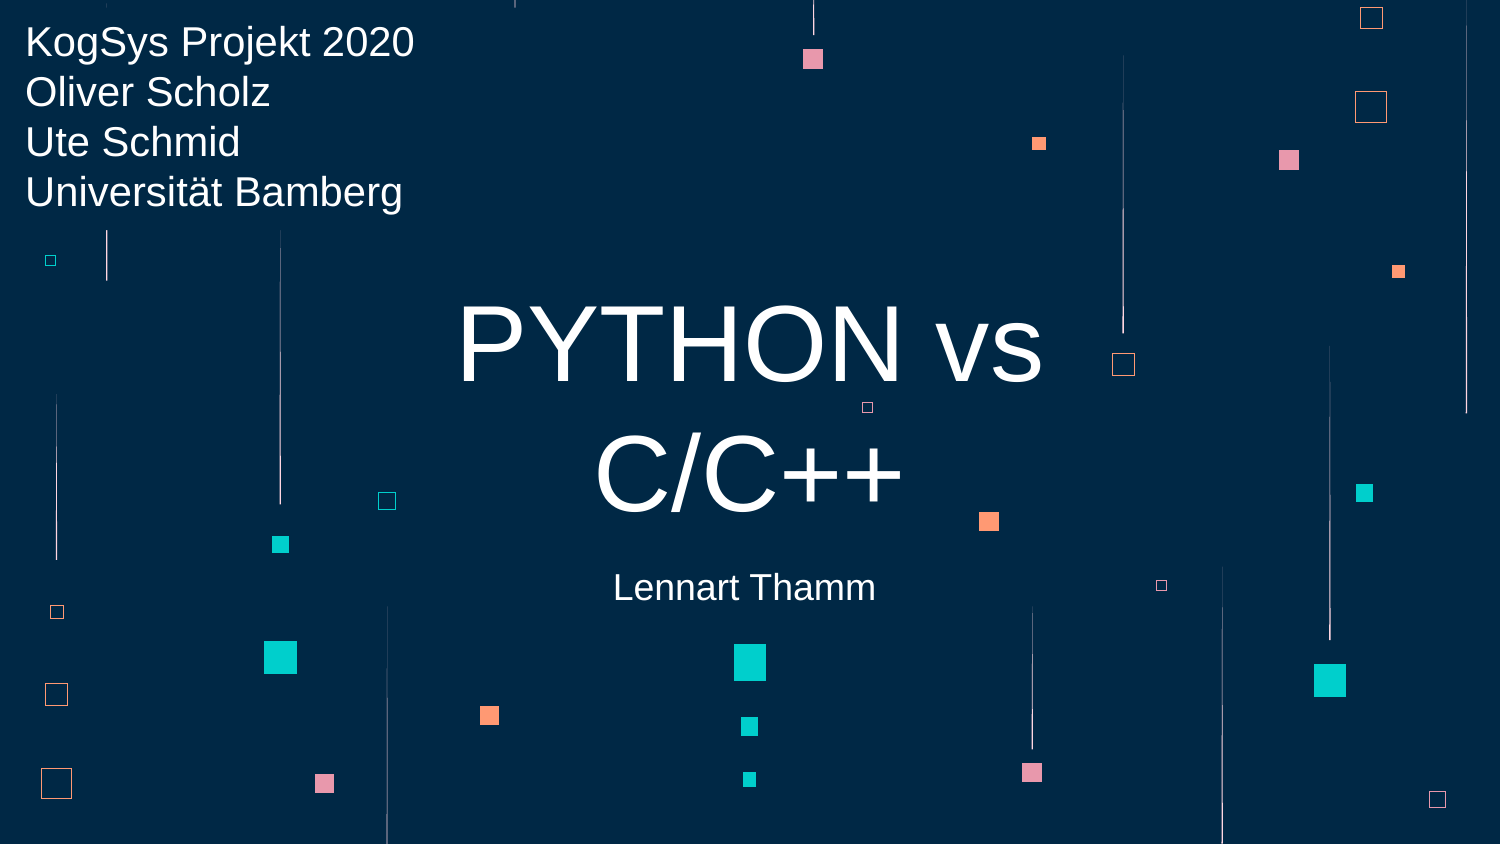

KogSys Projekt 2020
Oliver Scholz
Ute Schmid
Universität Bamberg

# PYTHON vs C/C++

Lennart Thamm